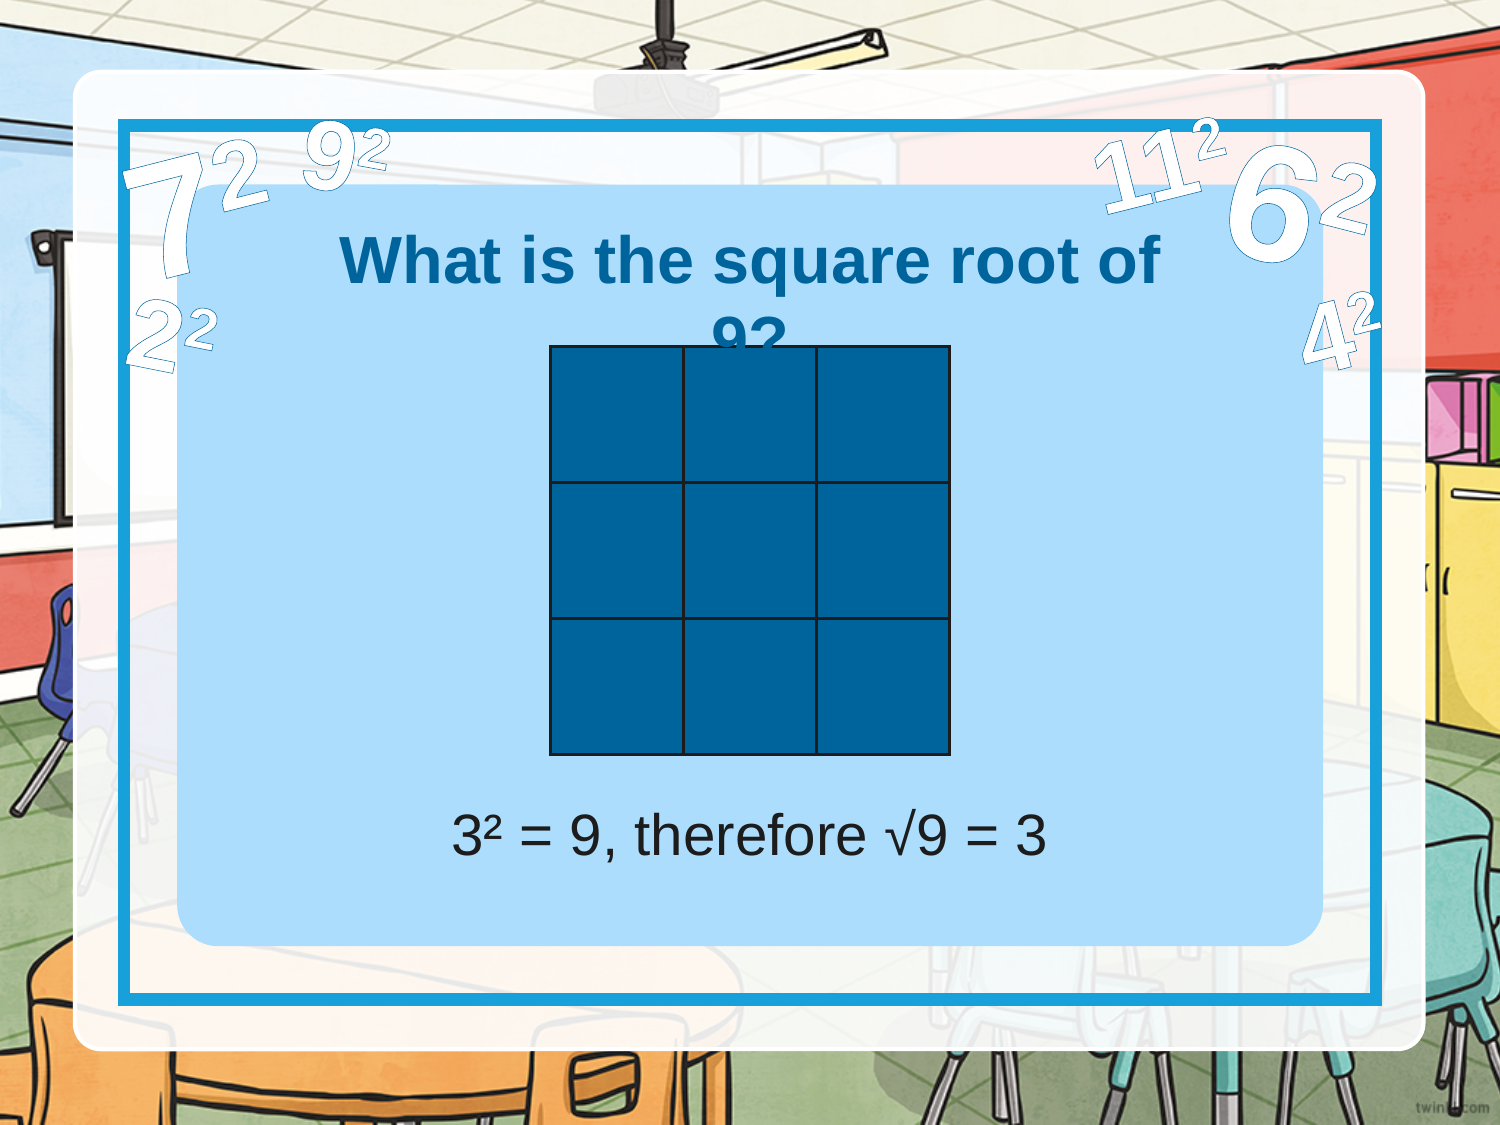

92
112
62
72
42
22

What is the square root of 9?
|  |  |  |
| --- | --- | --- |
|  |  |  |
|  |  |  |
3² = 9, therefore √9 = 3